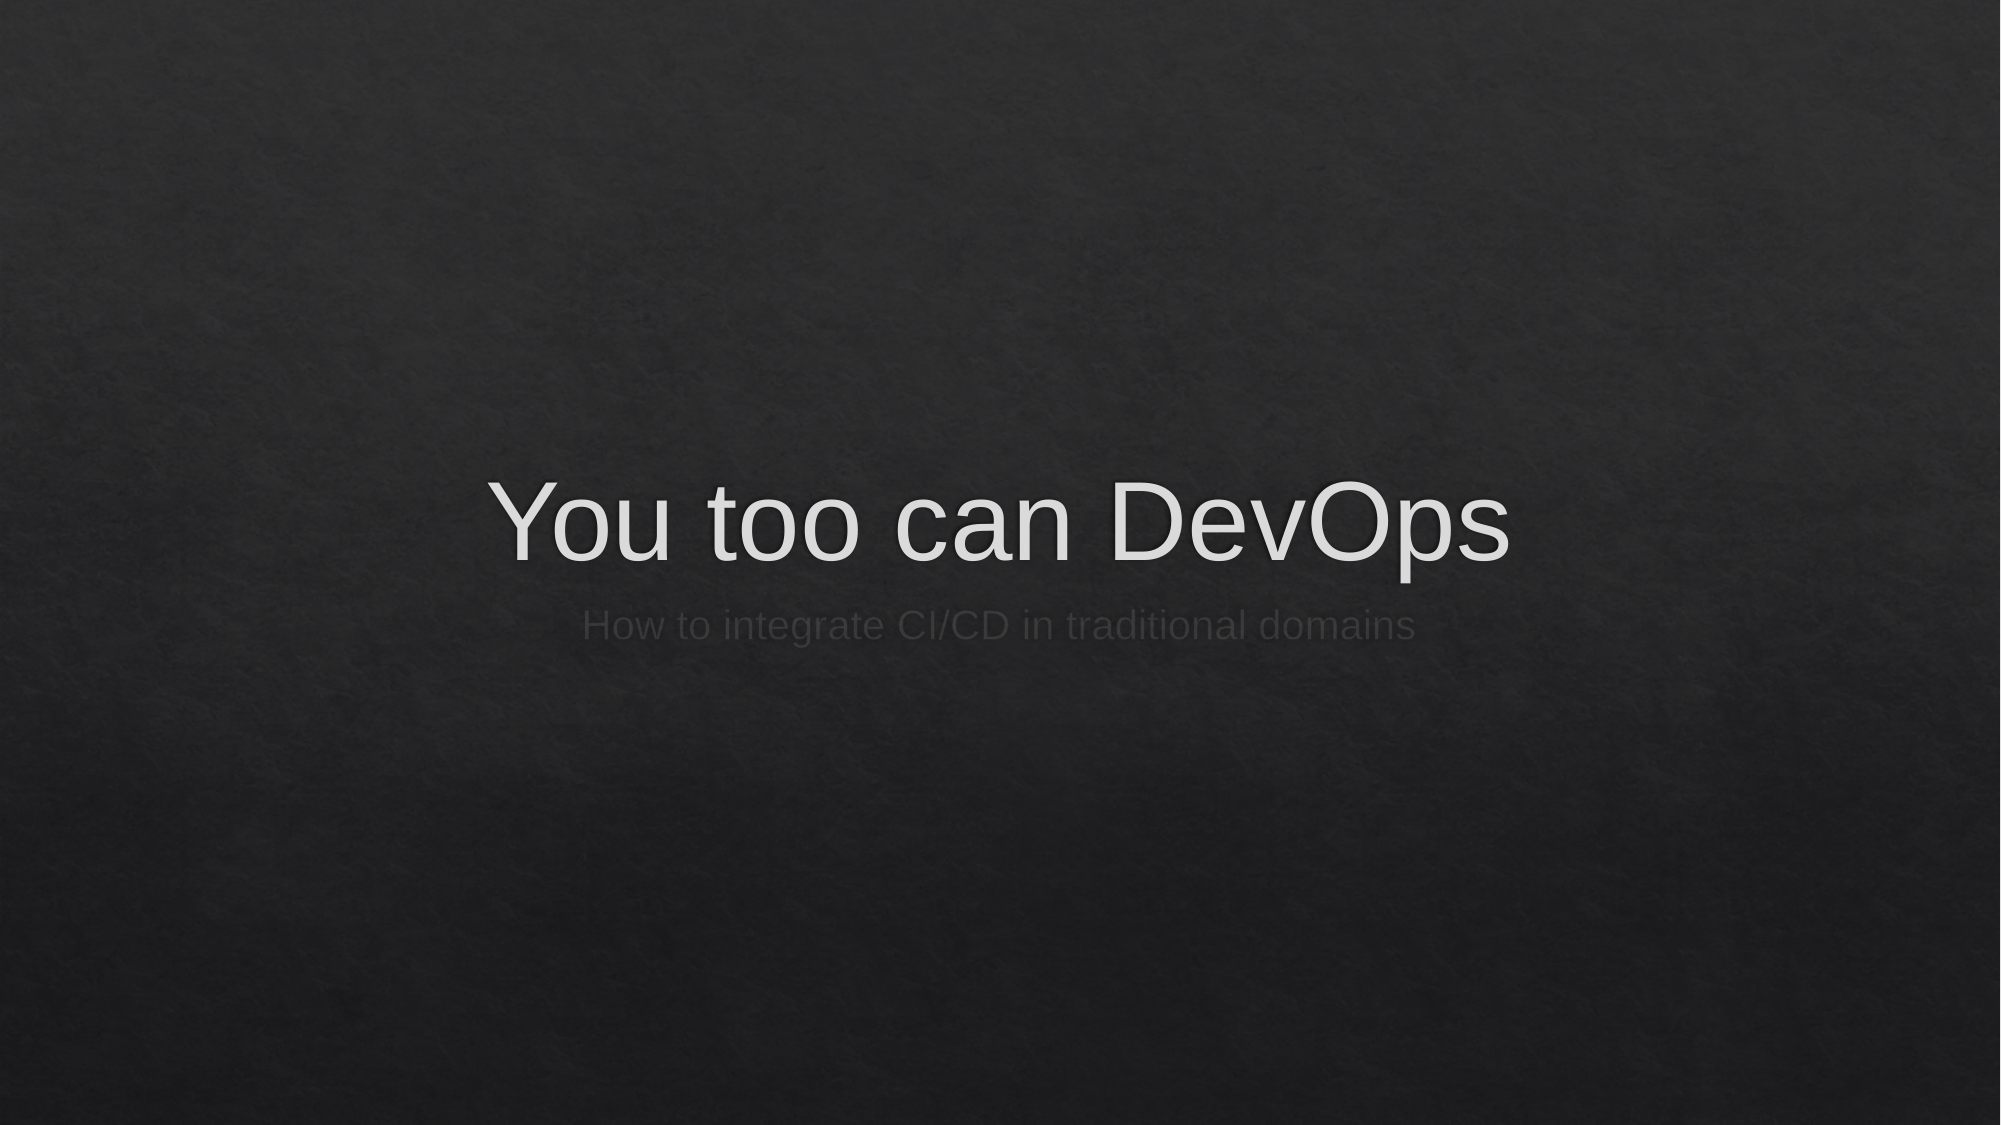

# You too can DevOps
How to integrate CI/CD in traditional domains